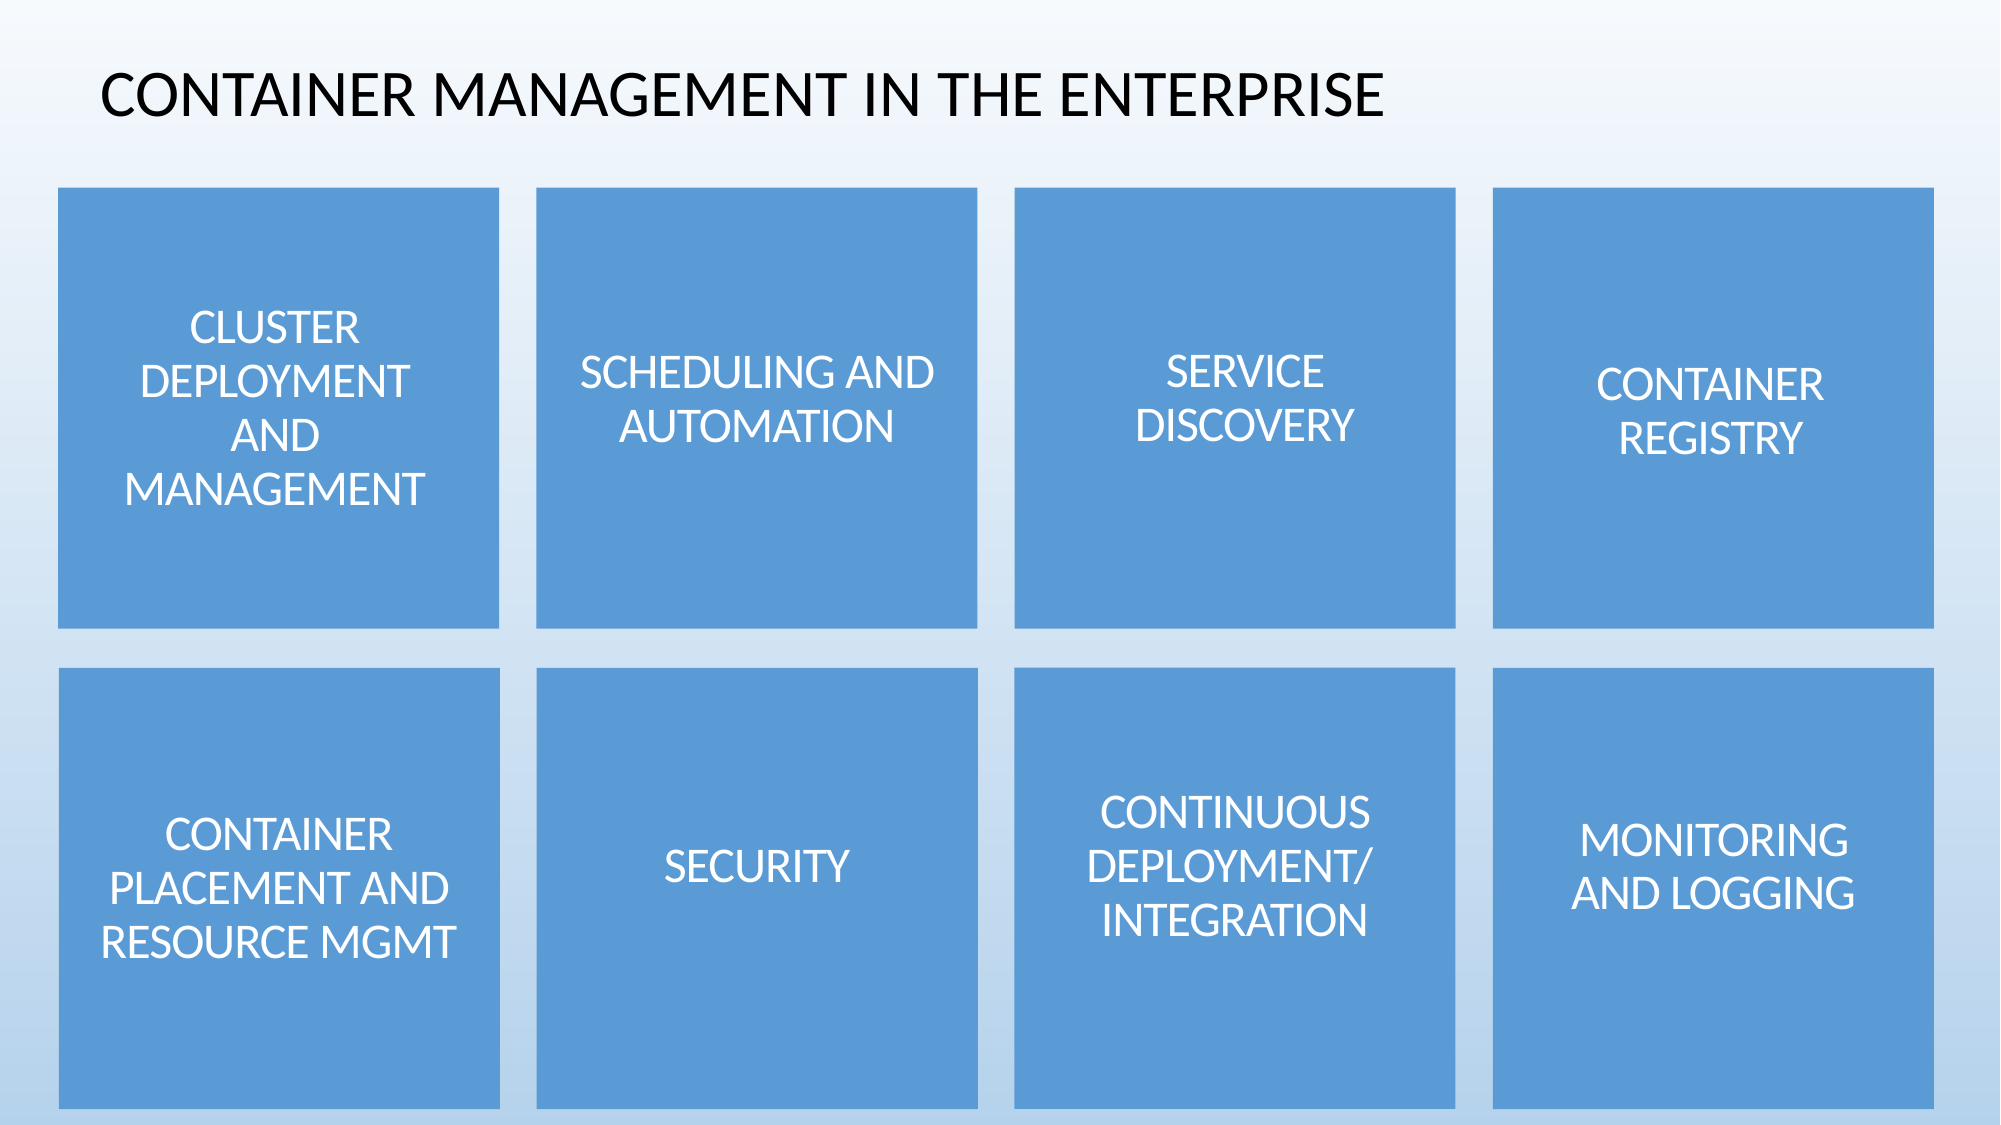

# Container Management in the Enterprise

Cluster deployment and management
Scheduling and automation
Container
Registry
Service Discovery

Continuous deployment/
integration
Container placement and resource mgmt
Monitoring and Logging
Security